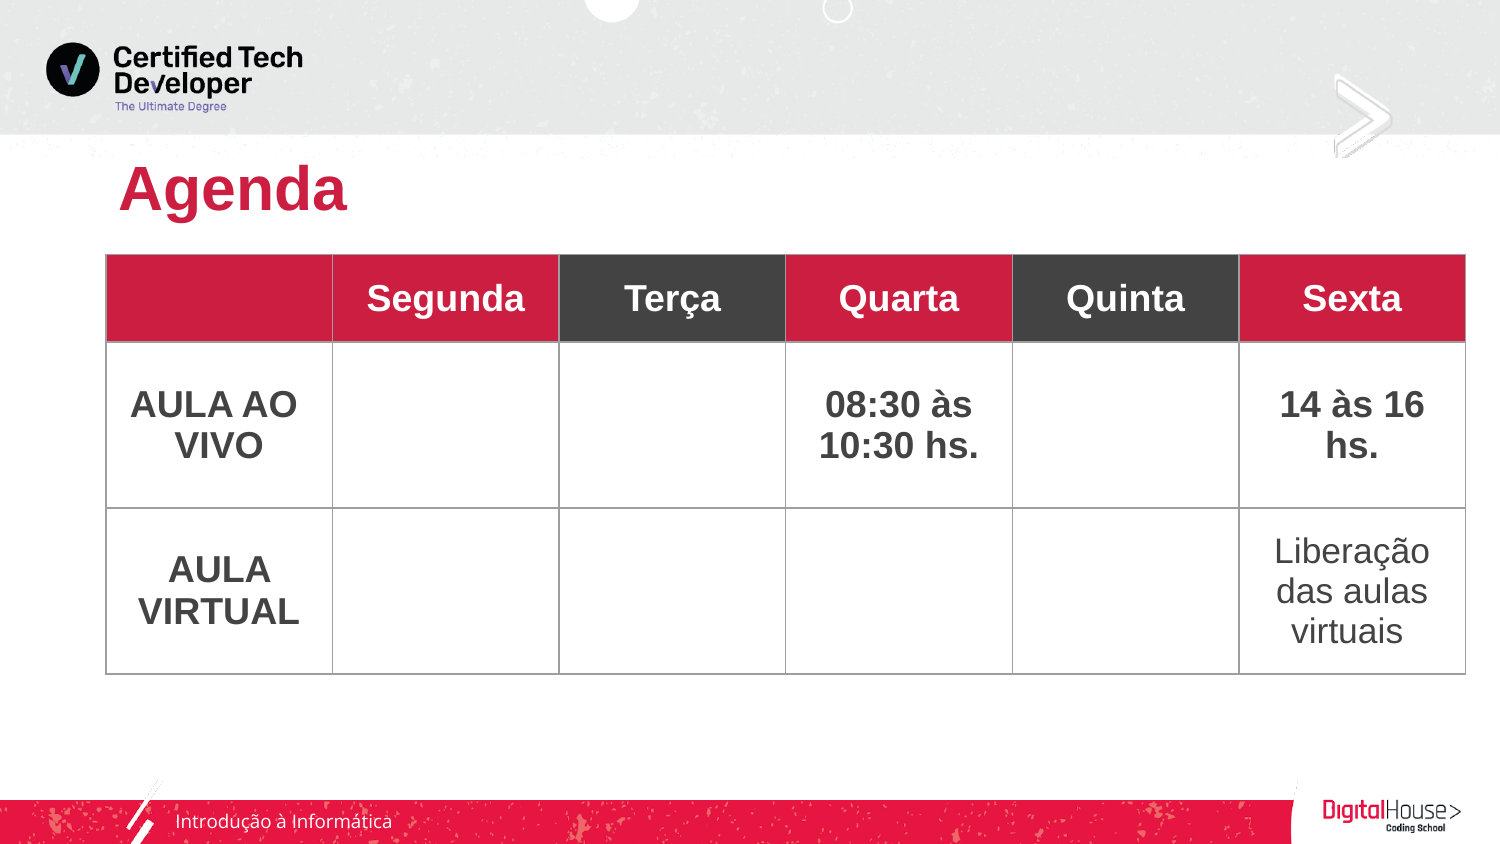

# Agenda
|  | Segunda | Terça | Quarta | Quinta | Sexta |
| --- | --- | --- | --- | --- | --- |
| AULA AO VIVO |  |  | 08:30 às 10:30 hs. |  | 14 às 16 hs. |
| AULA VIRTUAL |  |  |  |  | Liberação das aulas virtuais |